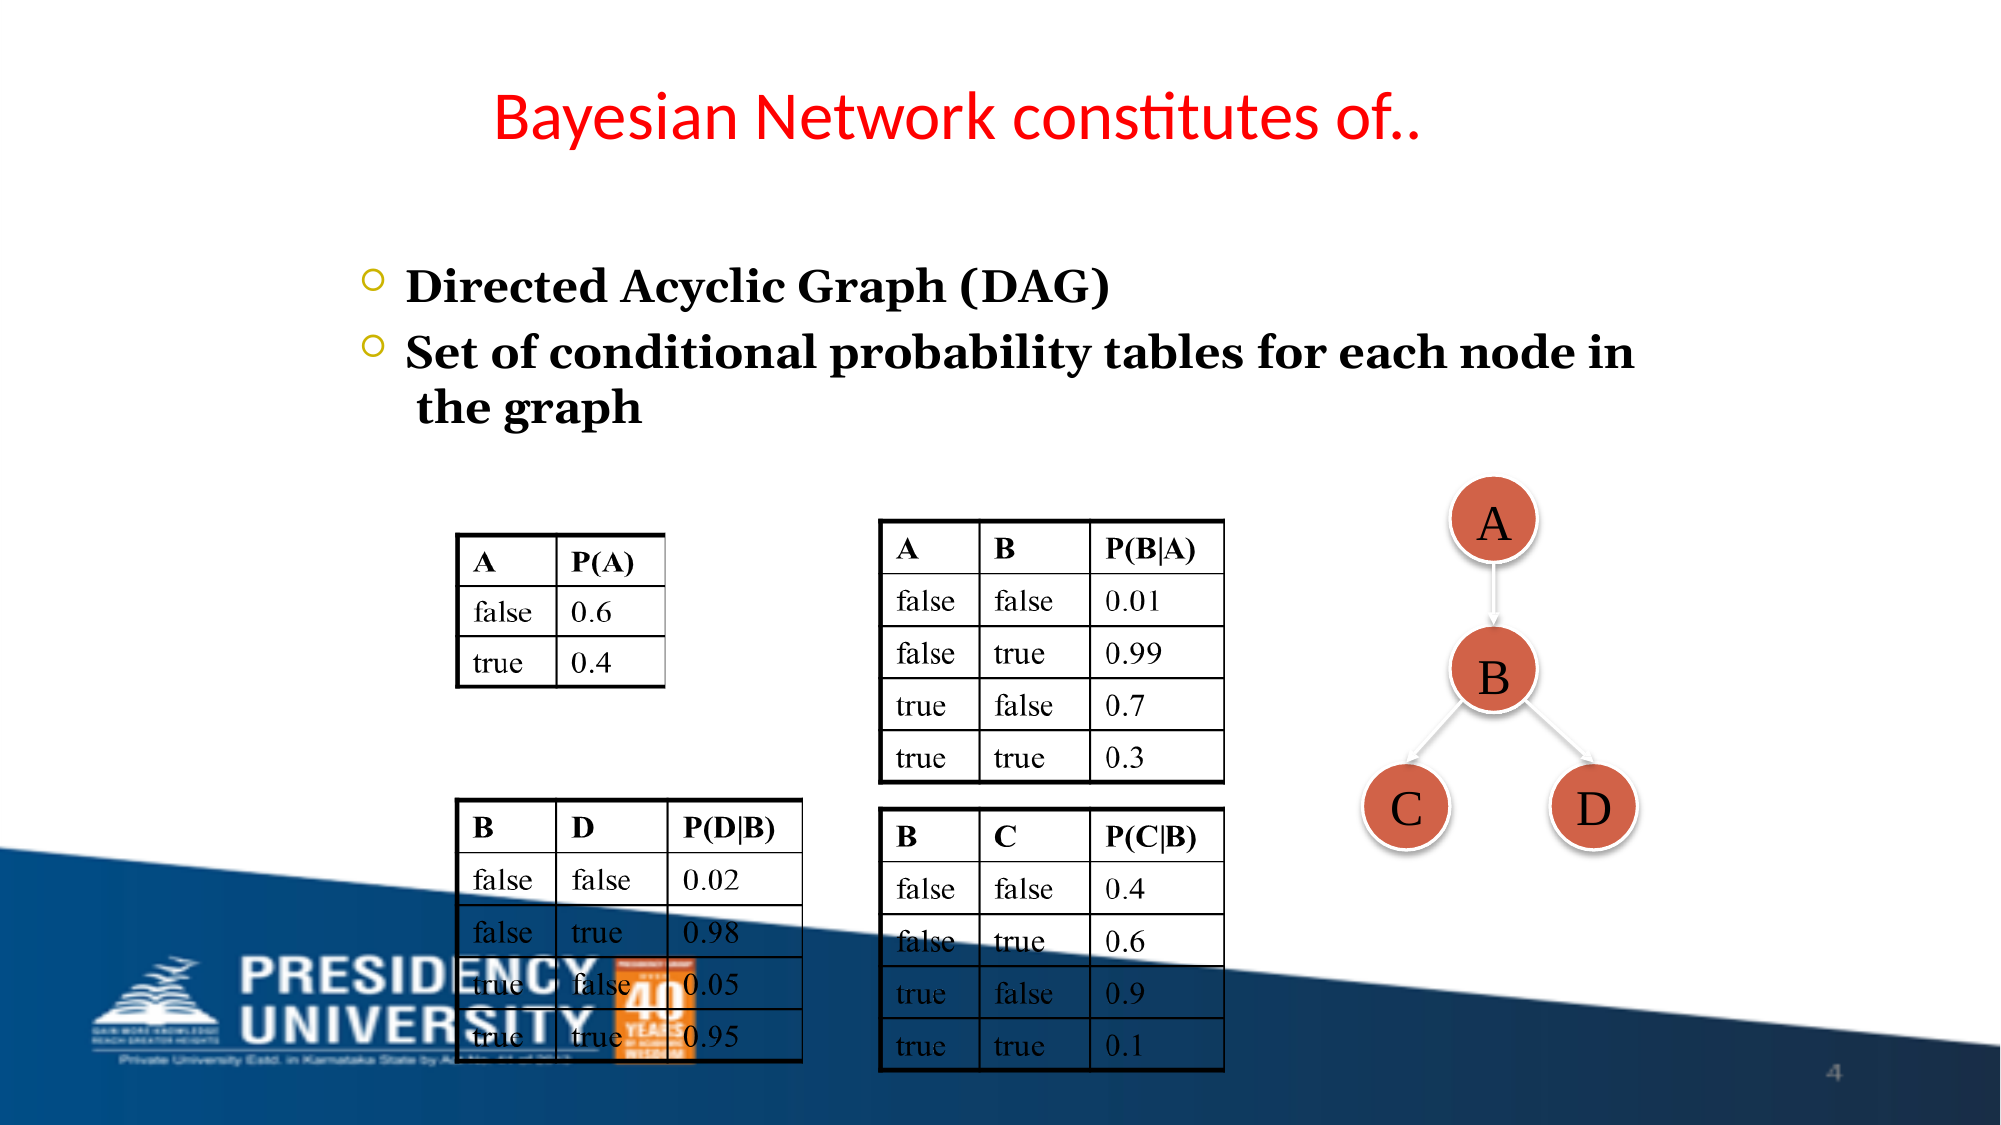

# Bayesian Network constitutes of..
Directed Acyclic Graph (DAG)
Set of conditional probability tables for each node in  the graph

A

B

C
D